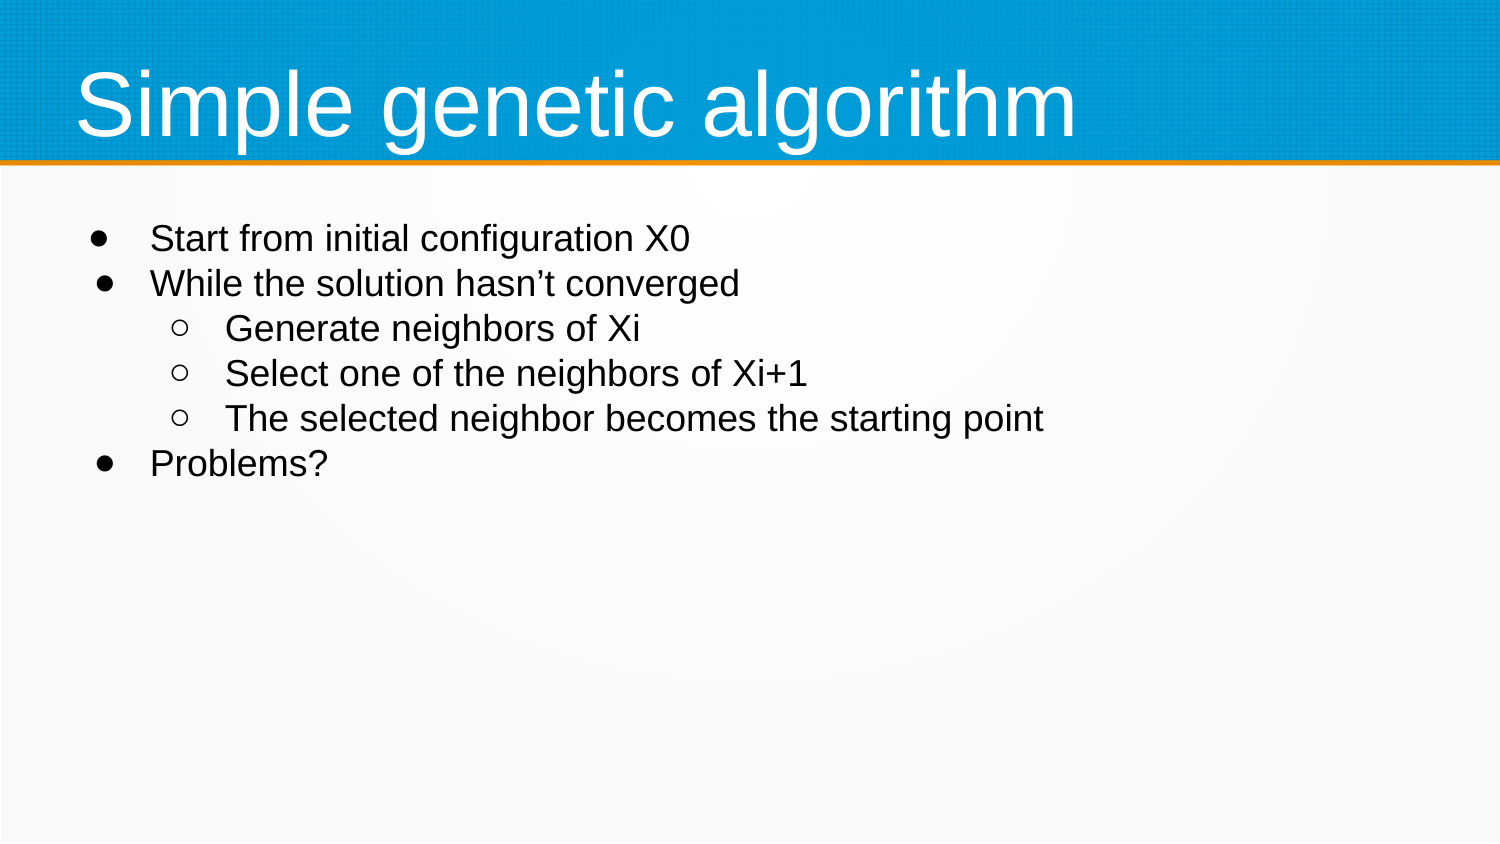

Simple genetic algorithm
Start from initial configuration X0
While the solution hasn’t converged
Generate neighbors of Xi
Select one of the neighbors of Xi+1
The selected neighbor becomes the starting point
Problems?